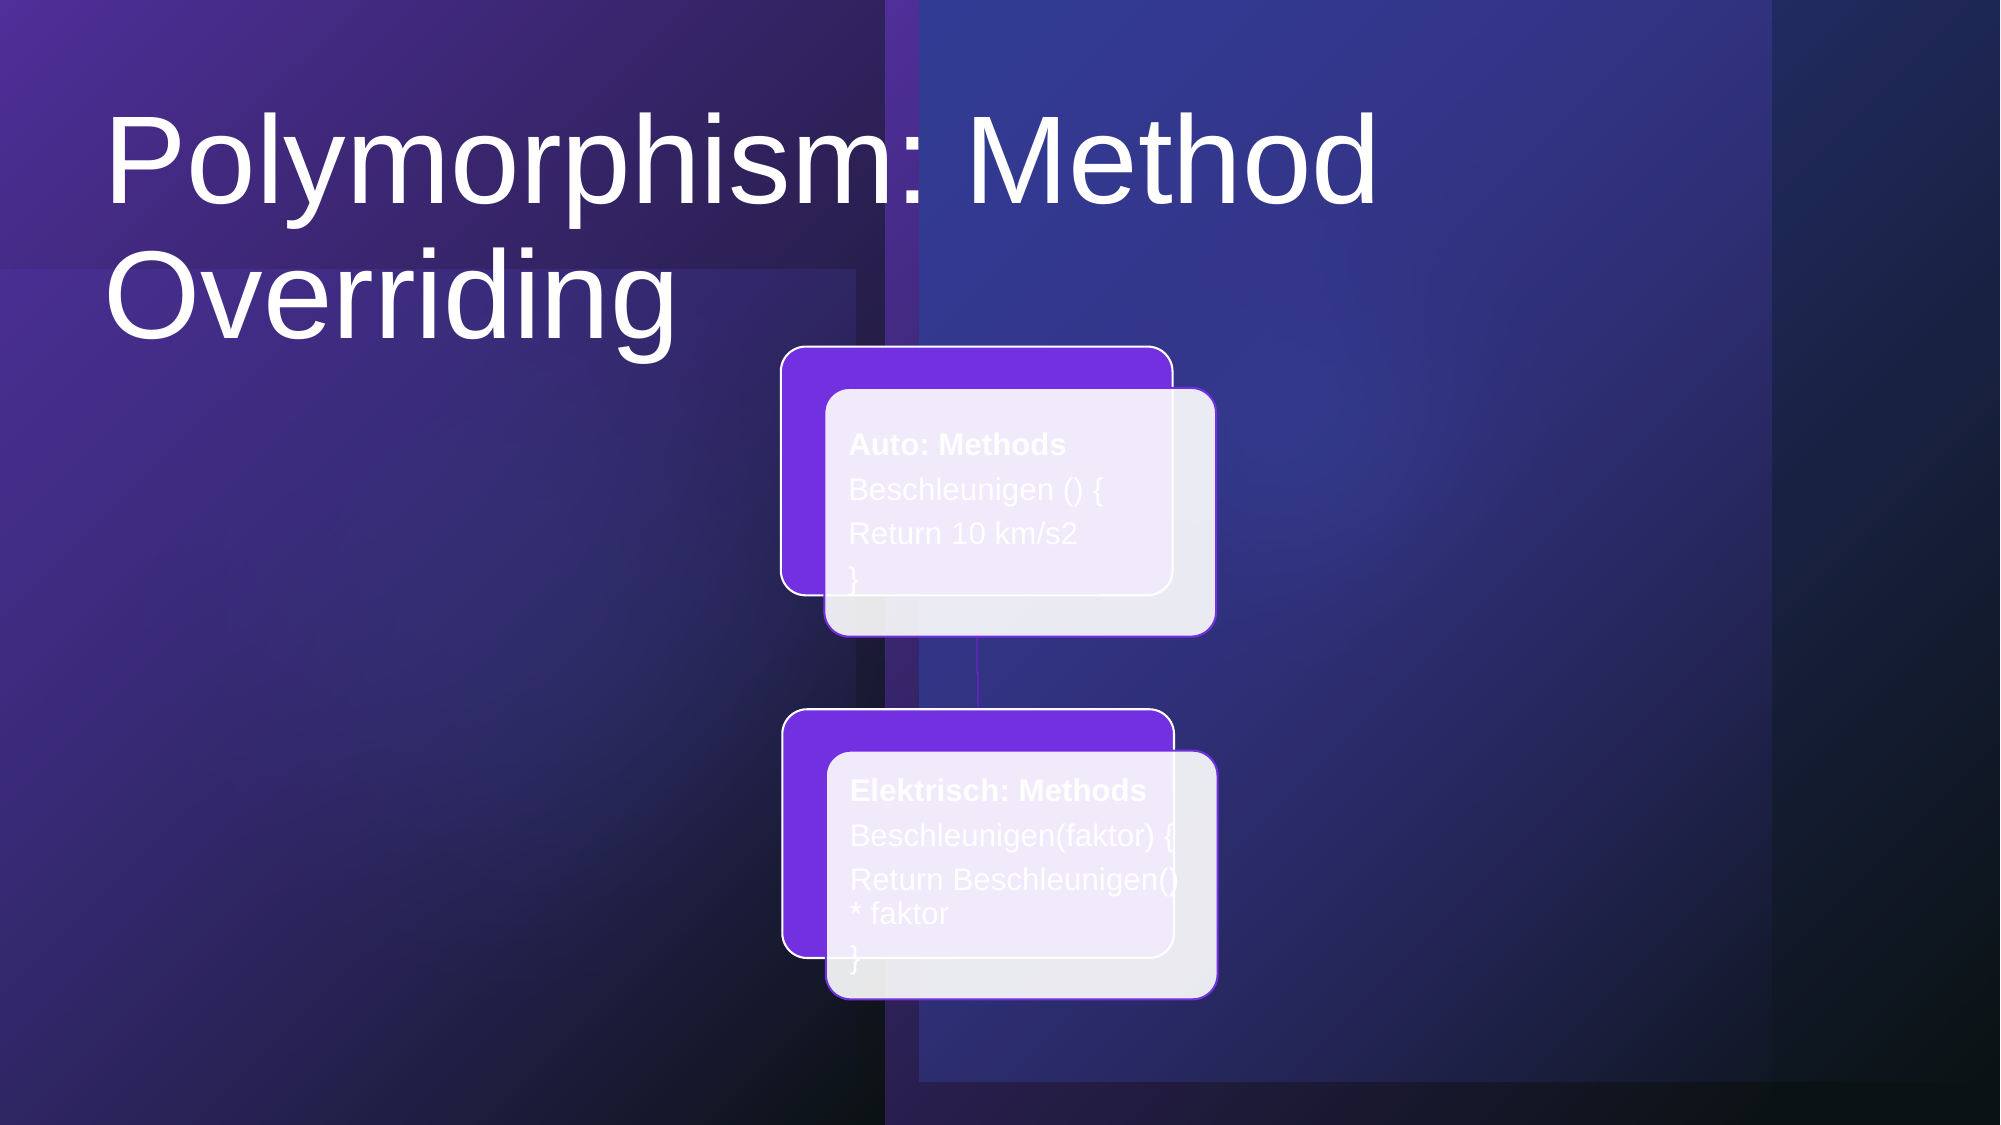

# Polymorphism: Method Overriding
Auto: Methods
Beschleunigen () {
Return 10 km/s2
}
Elektrisch: Methods
Beschleunigen(faktor) {
Return Beschleunigen() * faktor
}